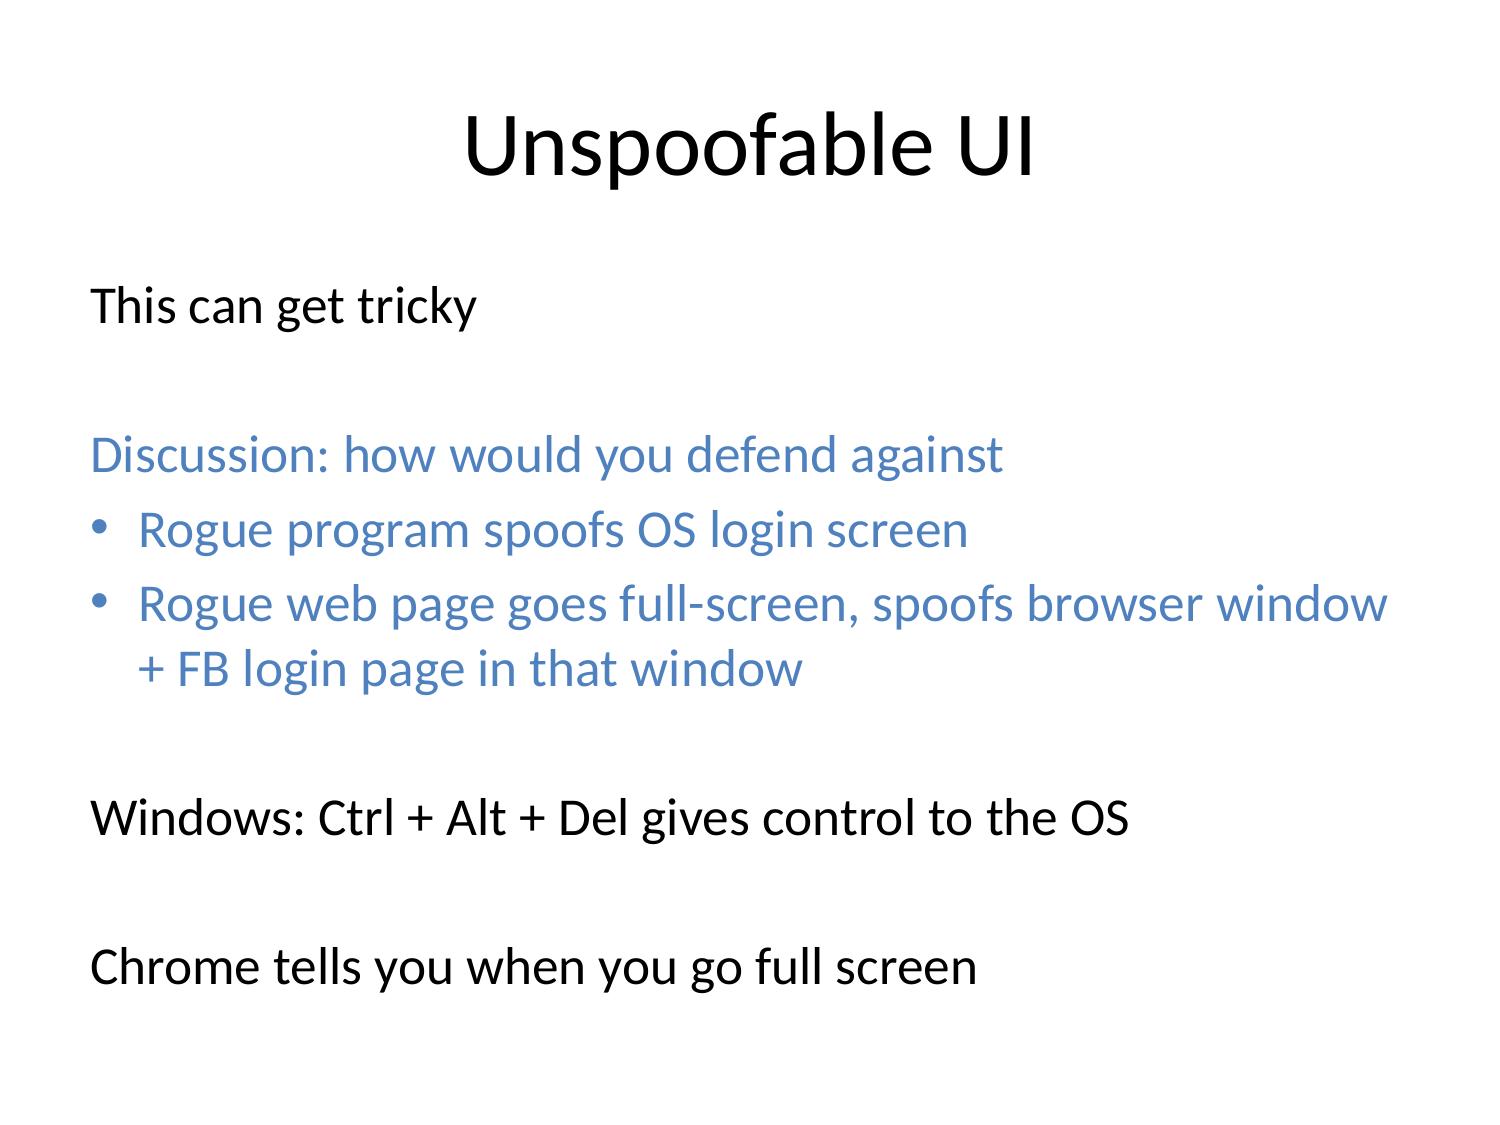

# Unspoofable UI
This can get tricky

Discussion: how would you defend against
Rogue program spoofs OS login screen
Rogue web page goes full-screen, spoofs browser window + FB login page in that window

Windows: Ctrl + Alt + Del gives control to the OS

Chrome tells you when you go full screen